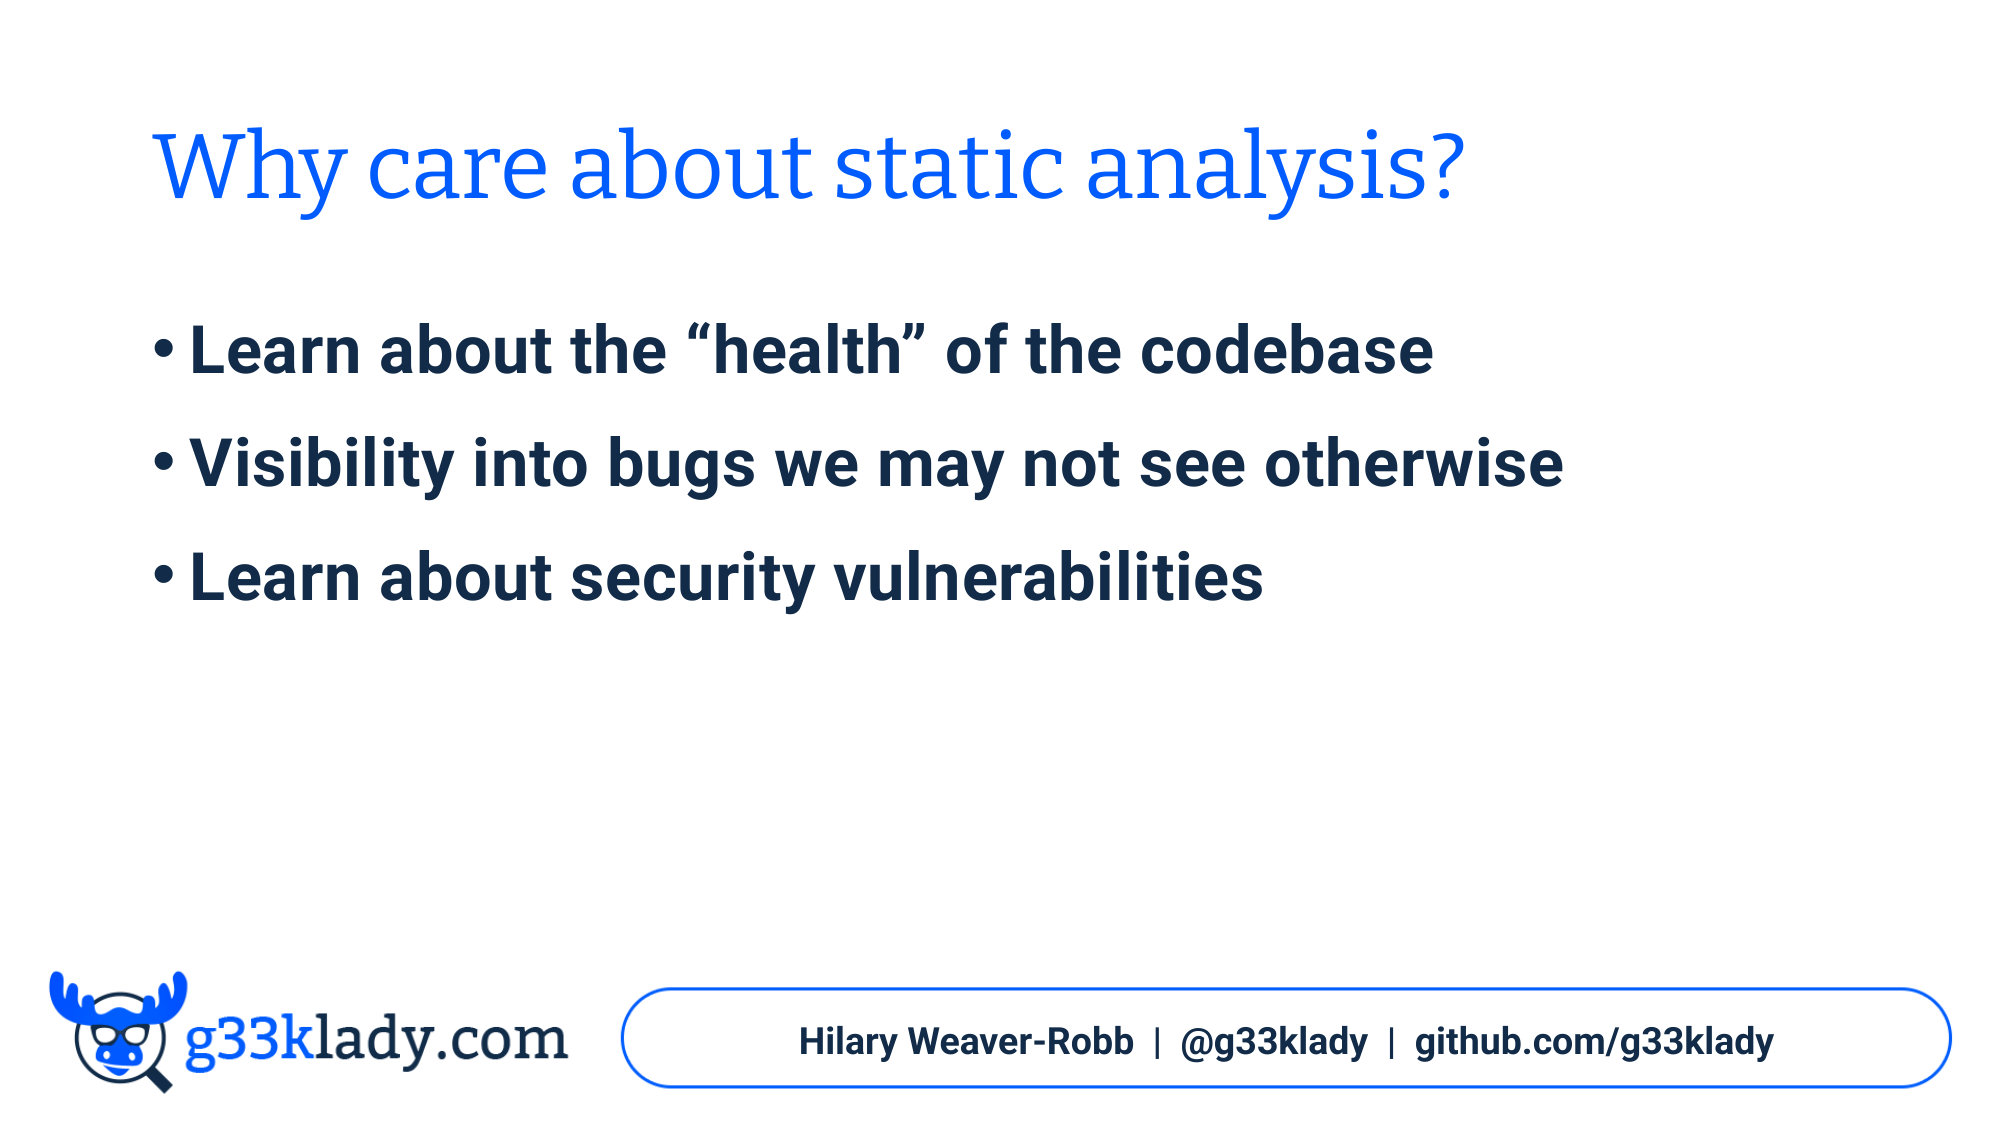

# Why care about static analysis?
Learn about the “health” of the codebase
Visibility into bugs we may not see otherwise
Learn about security vulnerabilities

Hilary Weaver-Robb  |  @g33klady  |  github.com/g33klady